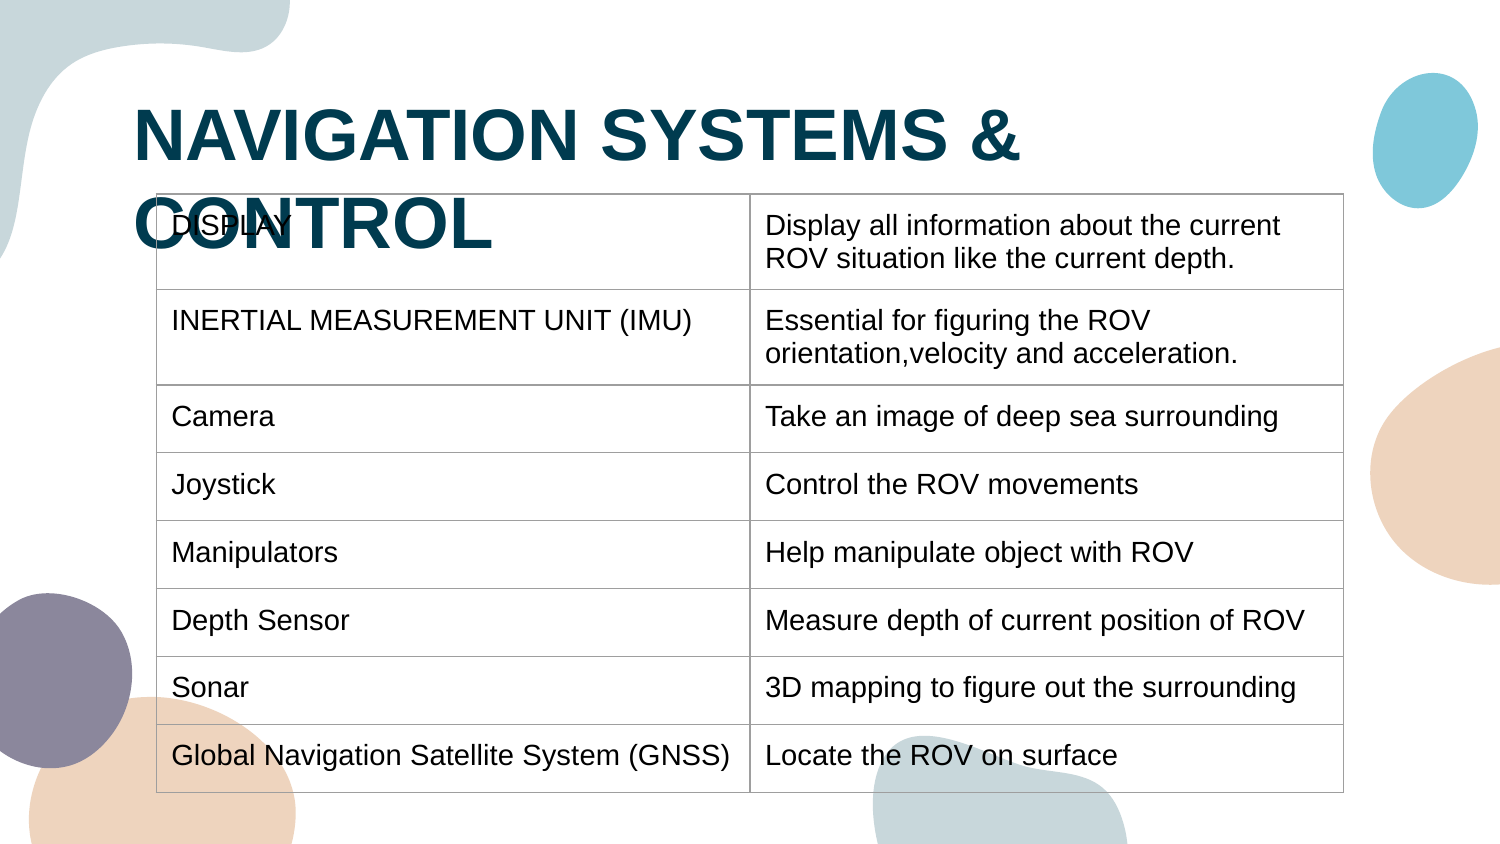

# NAVIGATION SYSTEMS & CONTROL
| DISPLAY | Display all information about the current ROV situation like the current depth. |
| --- | --- |
| INERTIAL MEASUREMENT UNIT (IMU) | Essential for figuring the ROV orientation,velocity and acceleration. |
| Camera | Take an image of deep sea surrounding |
| Joystick | Control the ROV movements |
| Manipulators | Help manipulate object with ROV |
| Depth Sensor | Measure depth of current position of ROV |
| Sonar | 3D mapping to figure out the surrounding |
| Global Navigation Satellite System (GNSS) | Locate the ROV on surface |